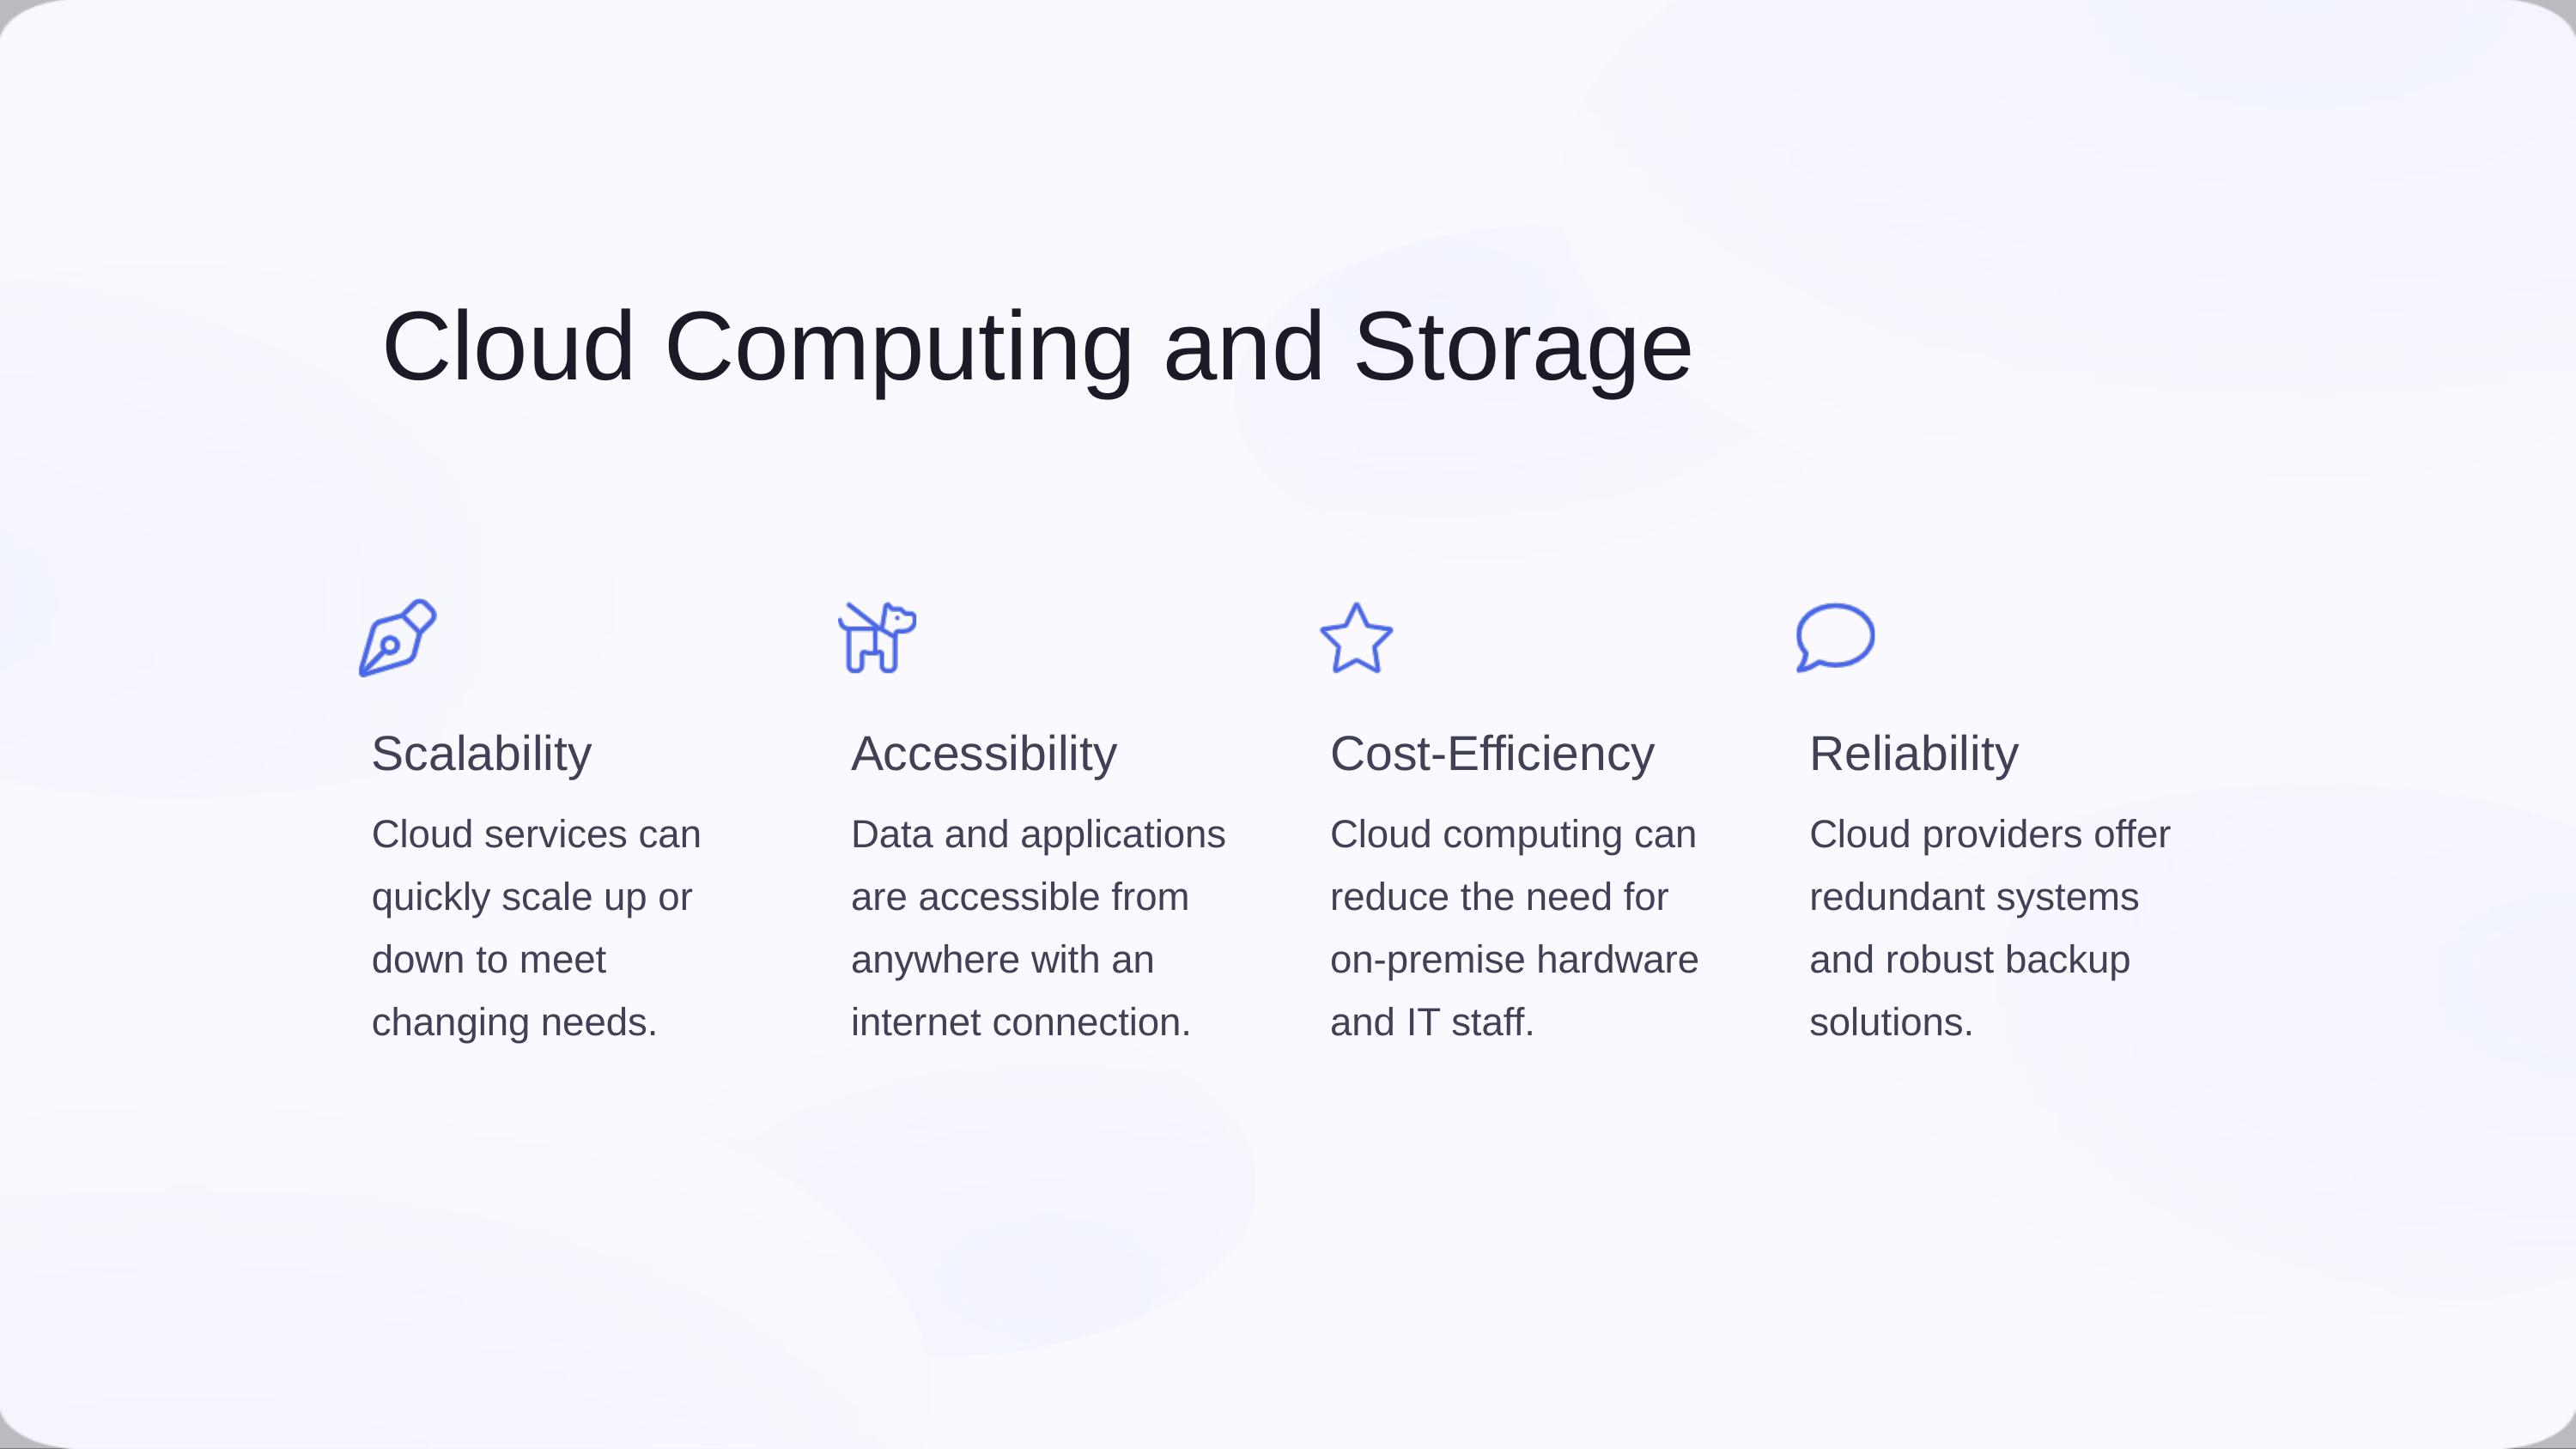

Cloud Computing and Storage

Scalability
Accessibility
Cost-Efficiency
Reliability
Cloud services can quickly scale up or down to meet changing needs.
Data and applications are accessible from anywhere with an internet connection.
Cloud computing can reduce the need for on-premise hardware and IT staff.
Cloud providers offer redundant systems and robust backup solutions.